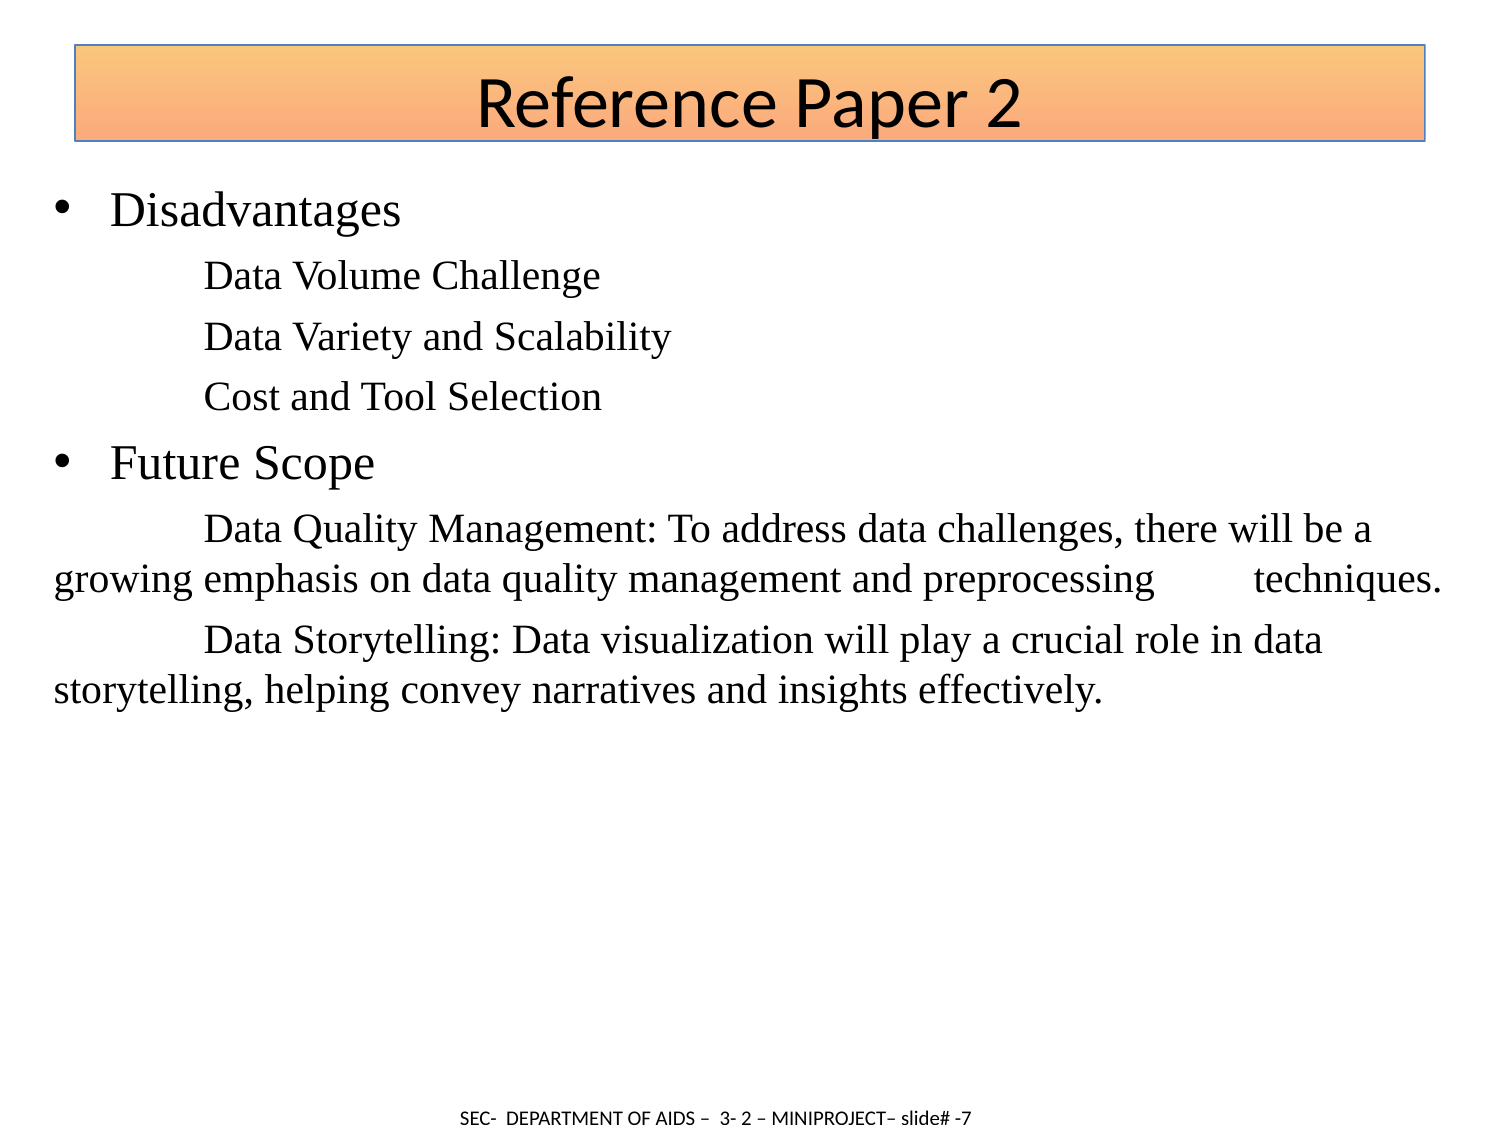

Reference Paper 2
Disadvantages
	Data Volume Challenge
	Data Variety and Scalability
	Cost and Tool Selection
Future Scope
	Data Quality Management: To address data challenges, there will be a 	growing emphasis on data quality management and preprocessing 	techniques.
	Data Storytelling: Data visualization will play a crucial role in data 	storytelling, helping convey narratives and insights effectively.